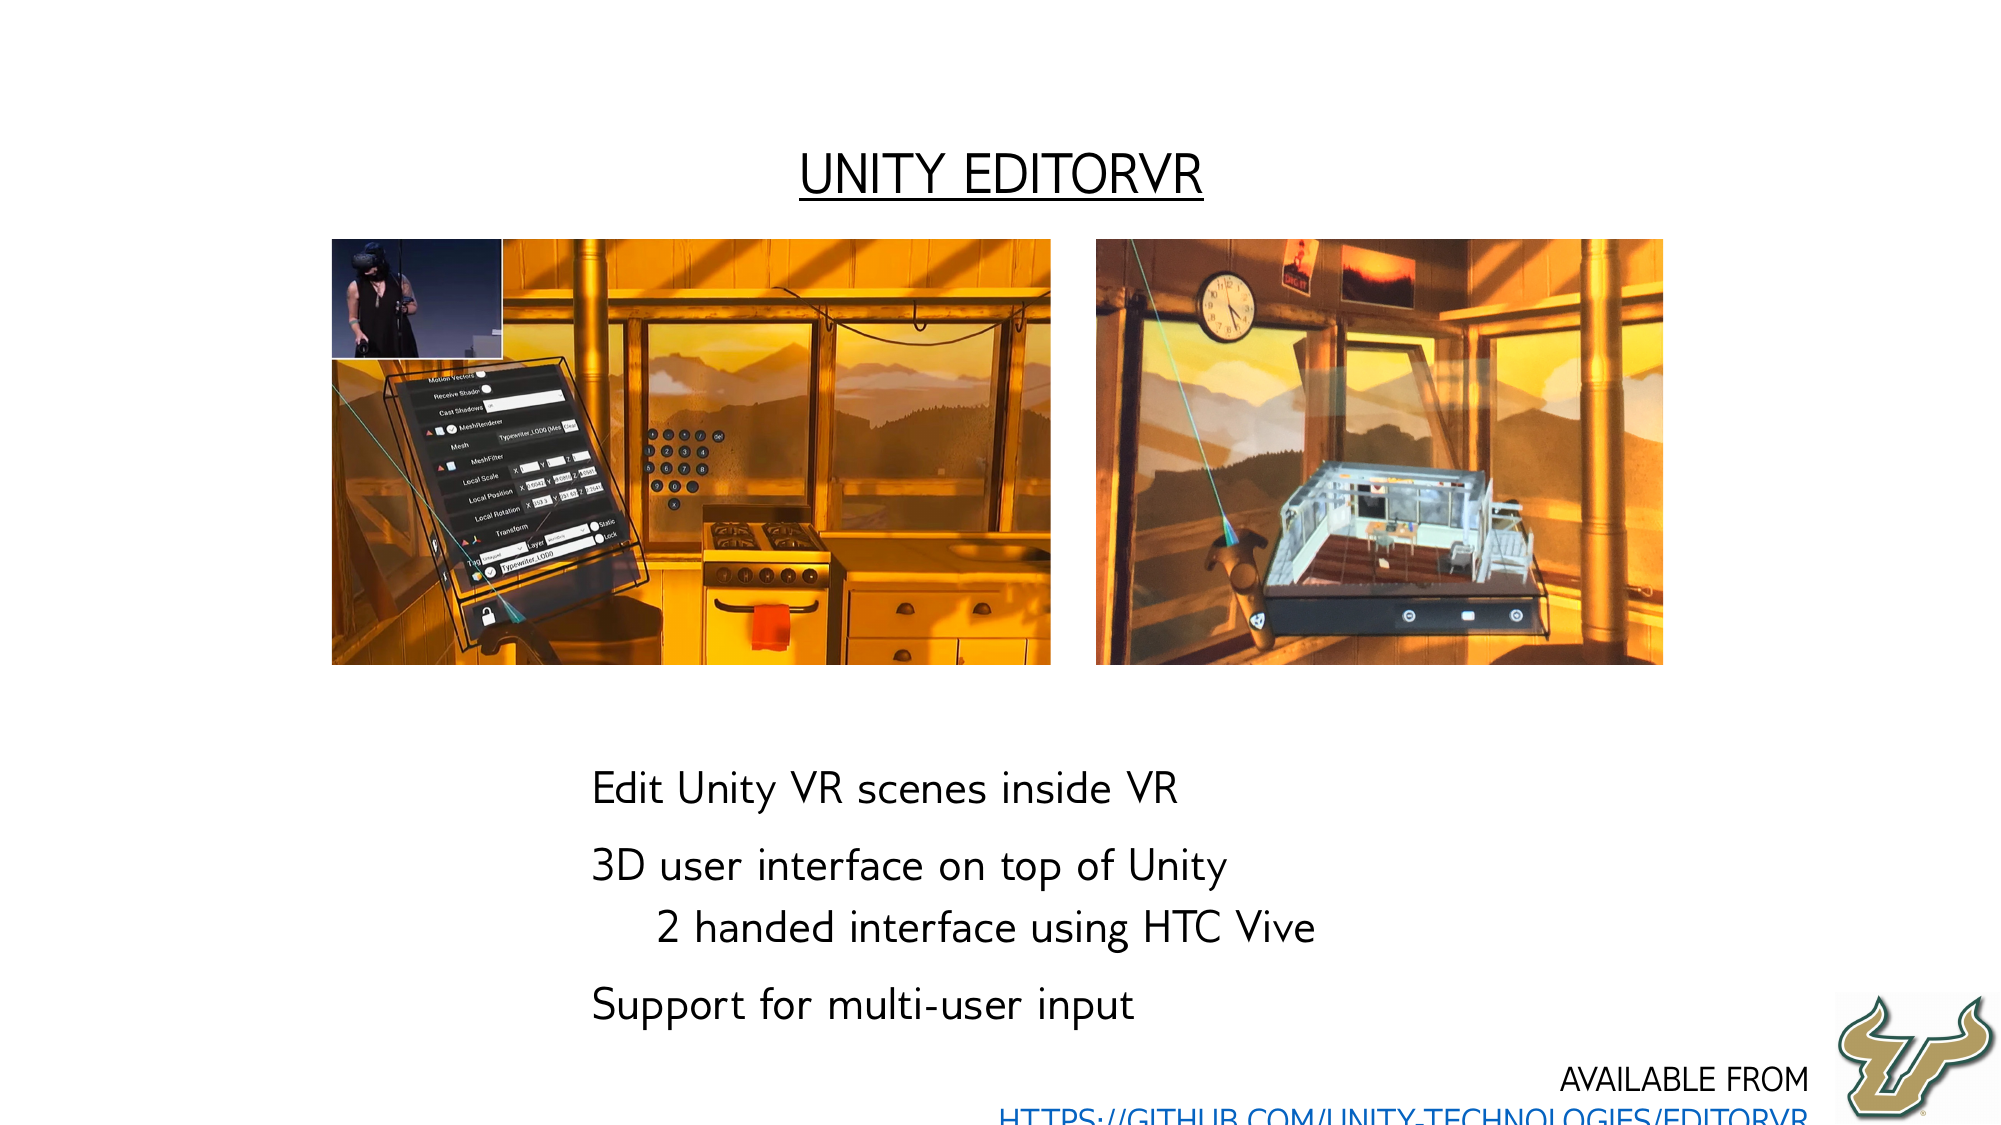

Unity EditorVR

Edit Unity VR scenes inside VR
3D user interface on top of Unity
2 handed interface using HTC Vive
Support for multi-user input

Available from https://github.com/Unity-Technologies/EditorVR